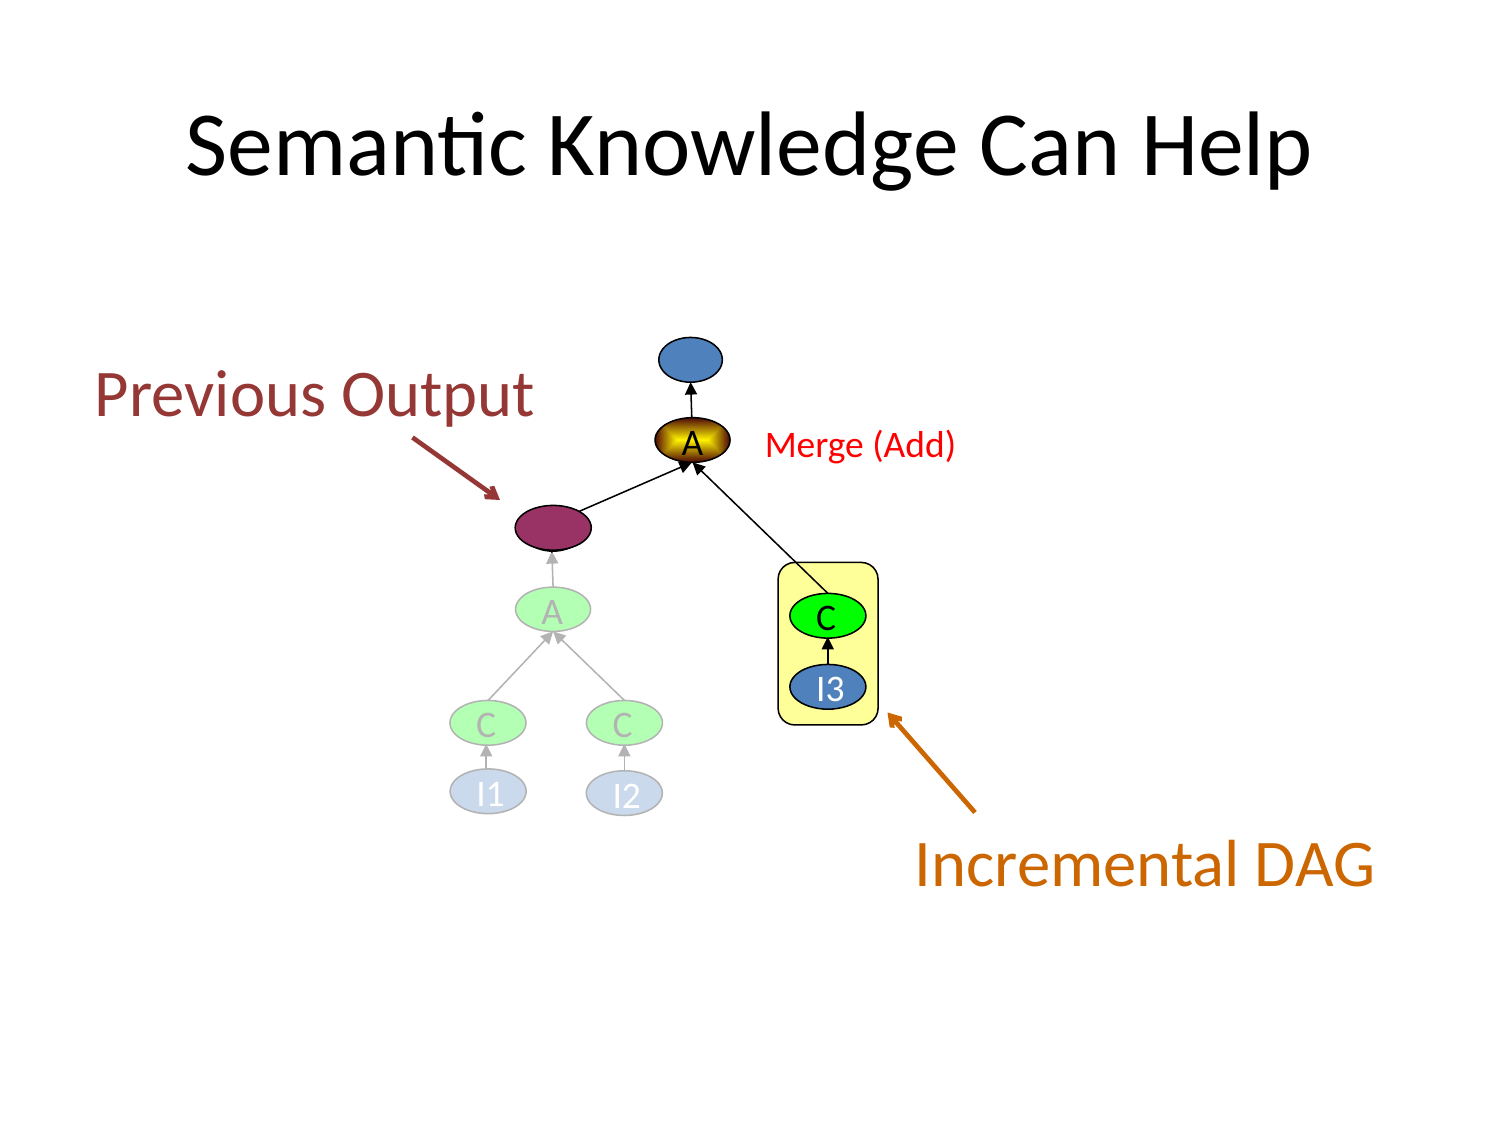

# Semantic Knowledge Can Help

Previous Output

Merge (Add)
A

A
C
I3
C
C

I1
I2
Incremental DAG